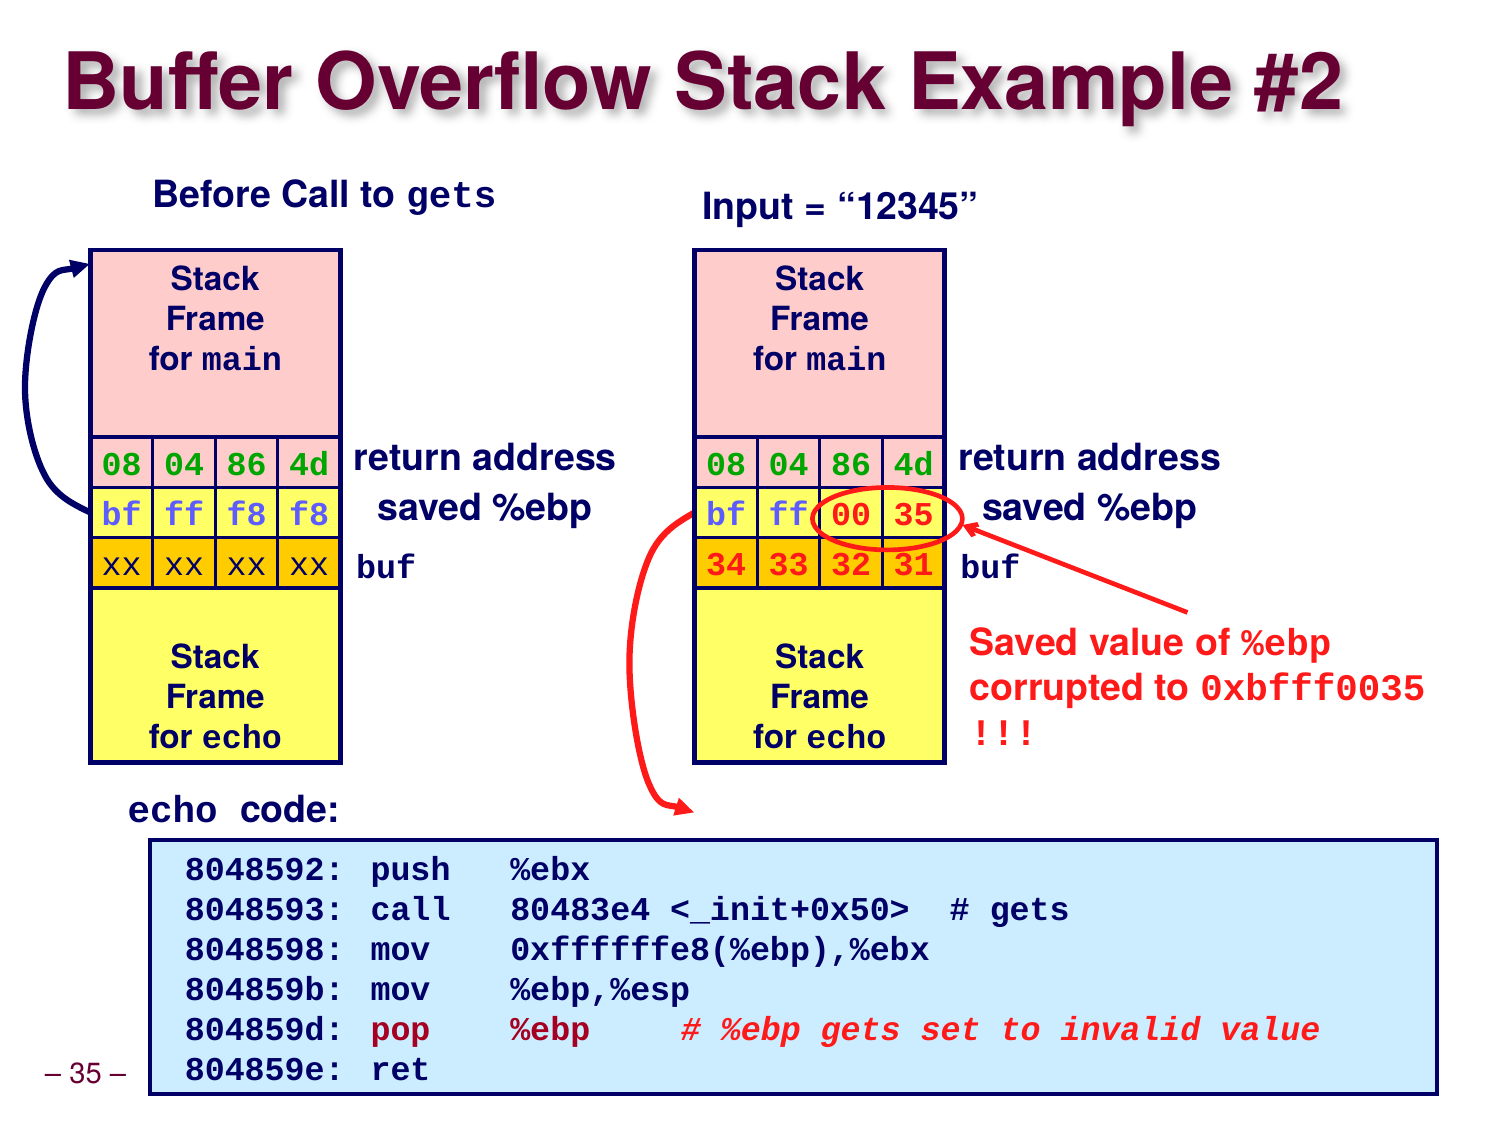

# Buffer Overflow Stack Example #2
Before Call to gets
Input = “12345”

Stack
Frame
for main

Return Address
08
04
86
4d
bf
ff
f8
f8
xx
xx
xx
xx
Saved %ebp
[3]
[2]
[1]
[0]
buf
Stack
Frame
for echo
return address
saved %ebp
Stack
Frame
for main

Return Address
08
04
86
4d
bf
ff
00
35
34
33
32
31
Saved %ebp

[3]
[2]
[1]
[0]
buf
Stack
Frame
for echo
return address
saved %ebp

Saved value of %ebp corrupted to 0xbfff0035 !!!

echo code:
 8048592:	push   %ebx
 8048593:	call   80483e4 <_init+0x50>  # gets
 8048598:	mov    0xffffffe8(%ebp),%ebx
 804859b:	mov    %ebp,%esp
 804859d:	pop    %ebp	# %ebp gets set to invalid value
 804859e:	ret